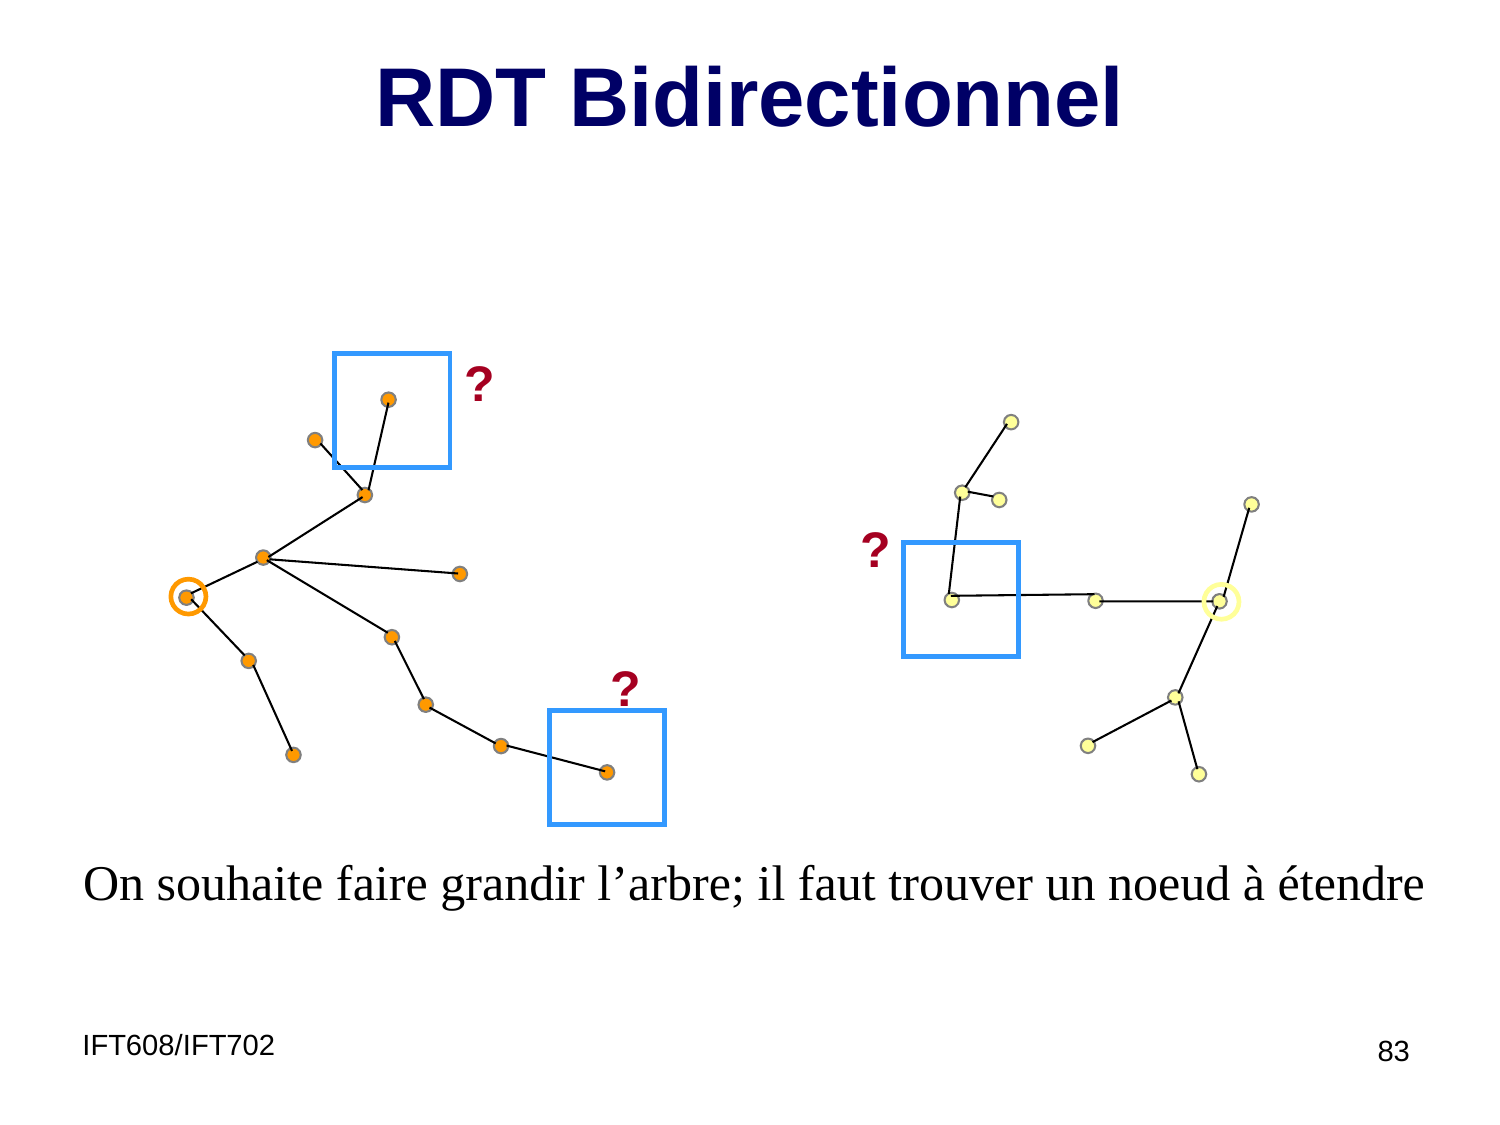

RDT Bidirectionnel
?

?

?

On souhaite faire grandir l’arbre; il faut trouver un noeud à étendre
IFT608/IFT702
83